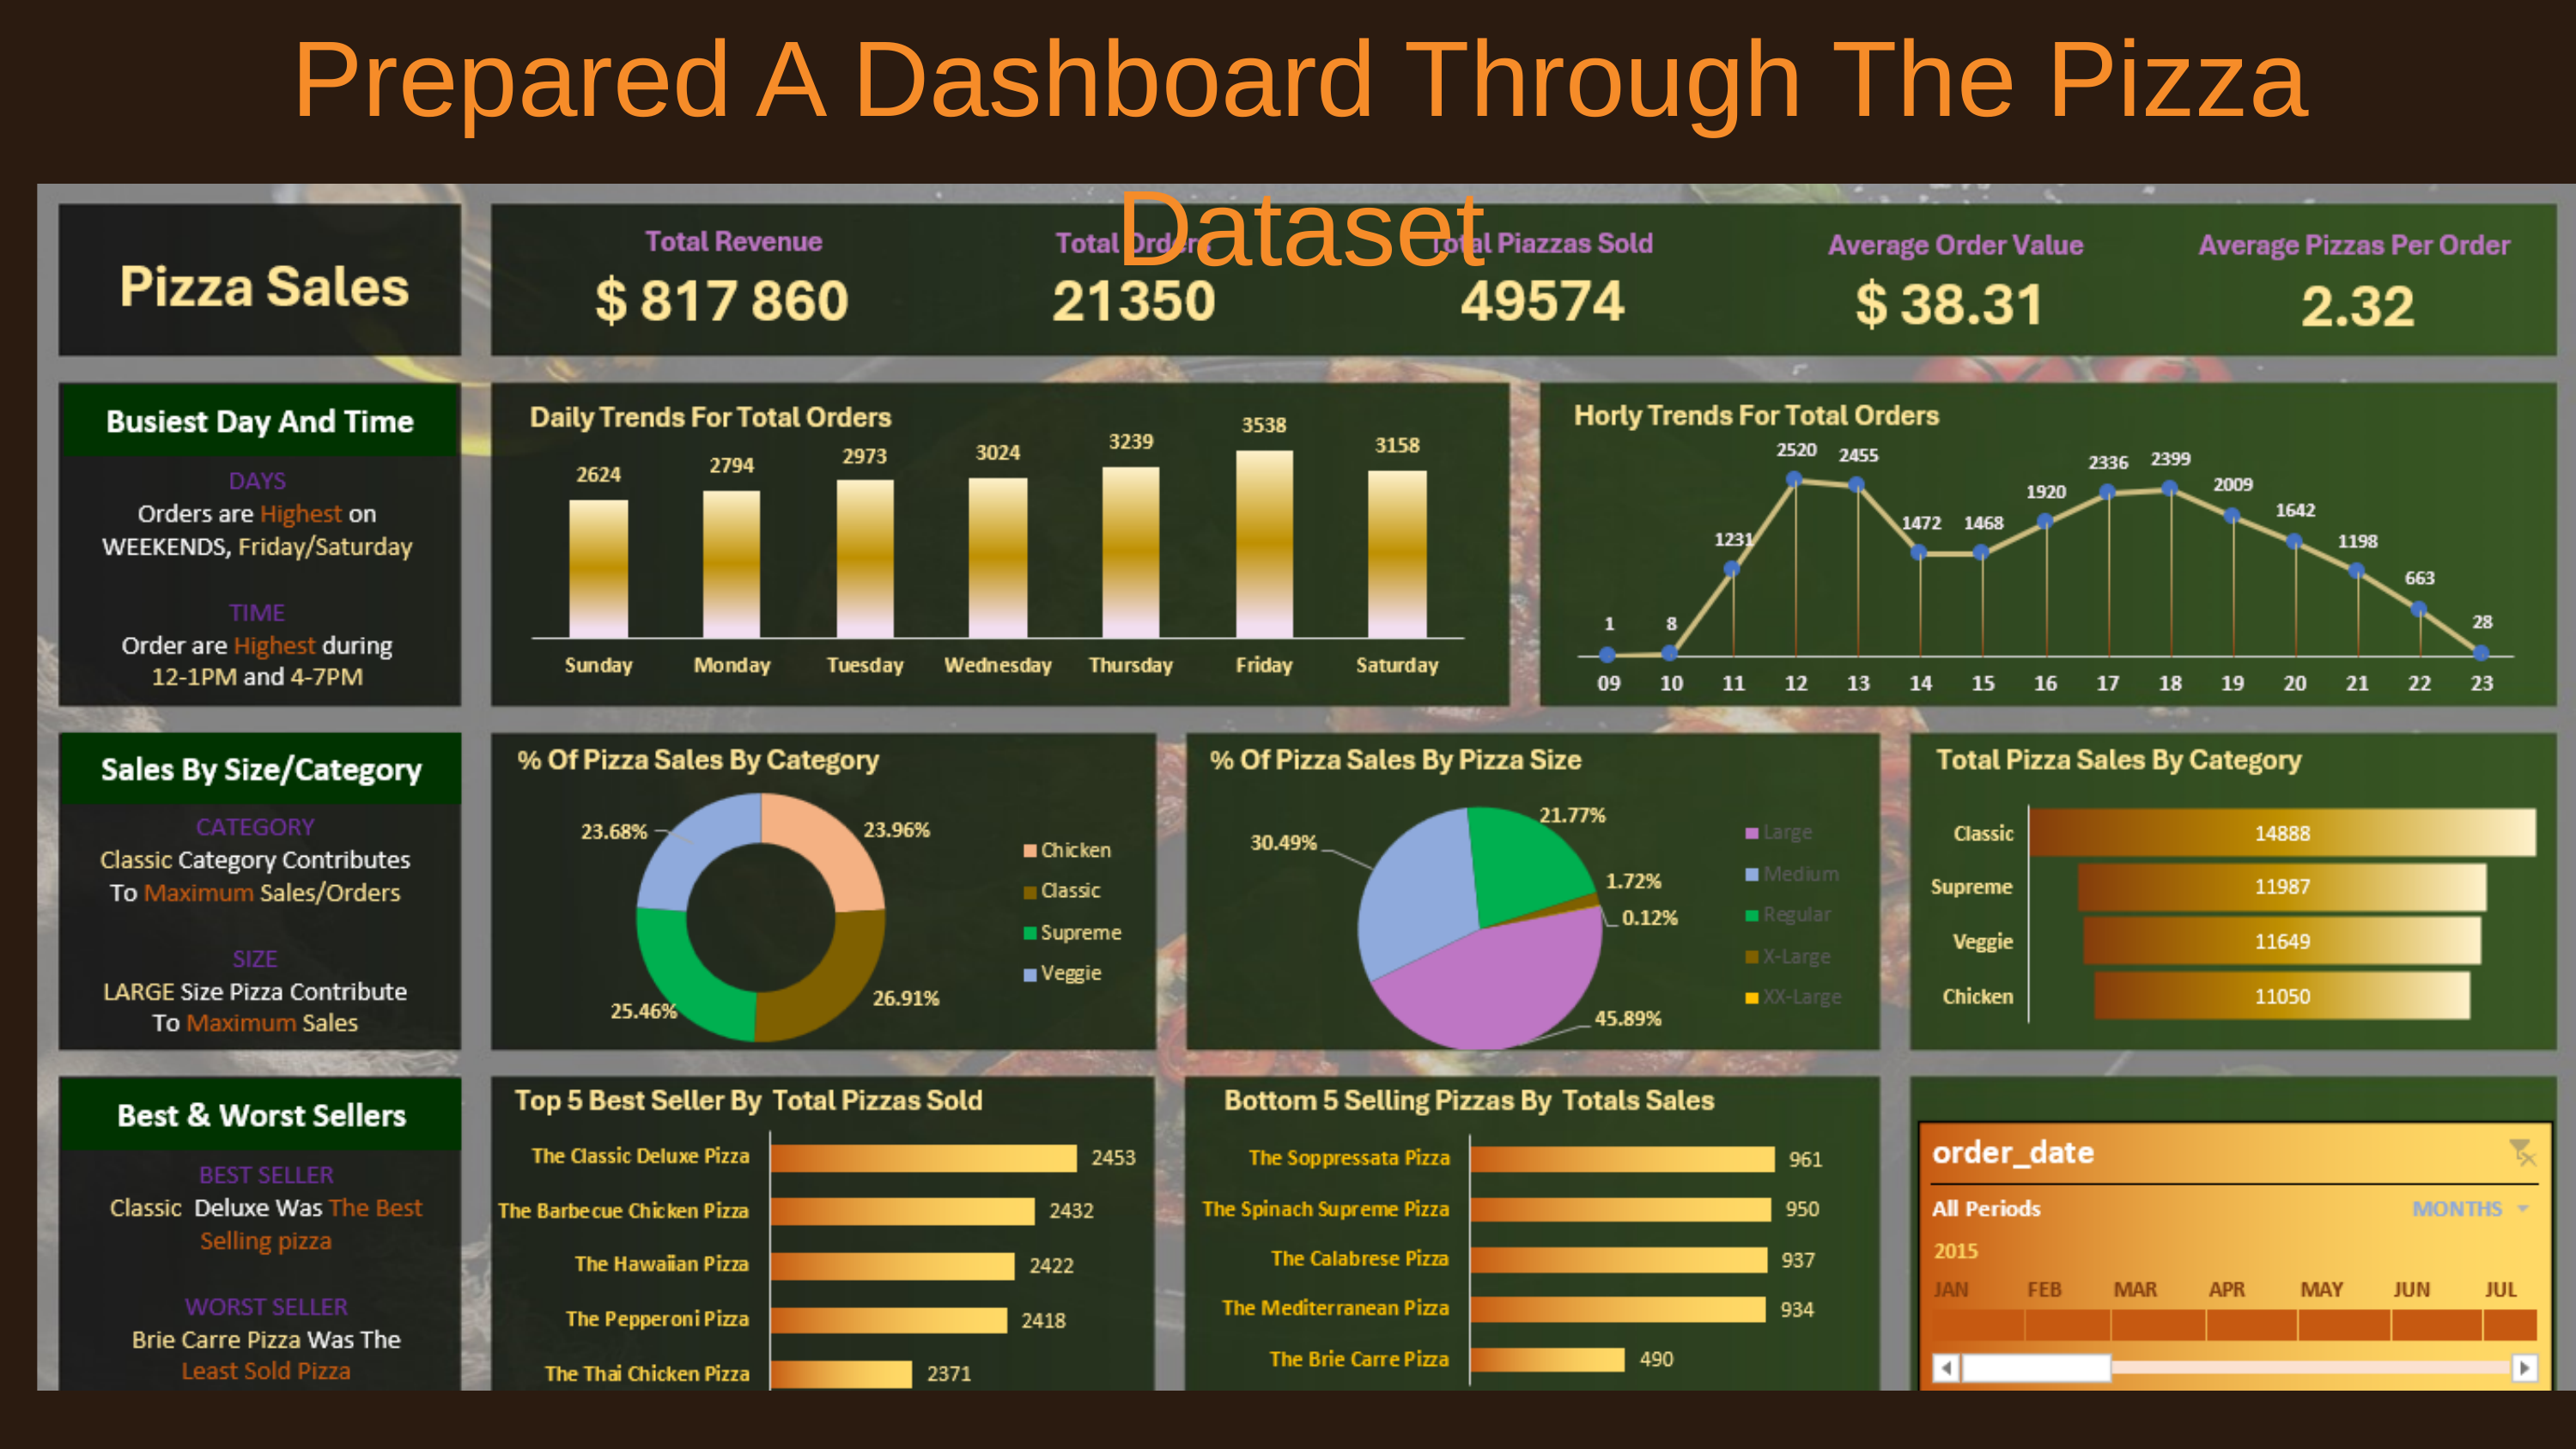

Prepared A Dashboard Through The Pizza Dataset